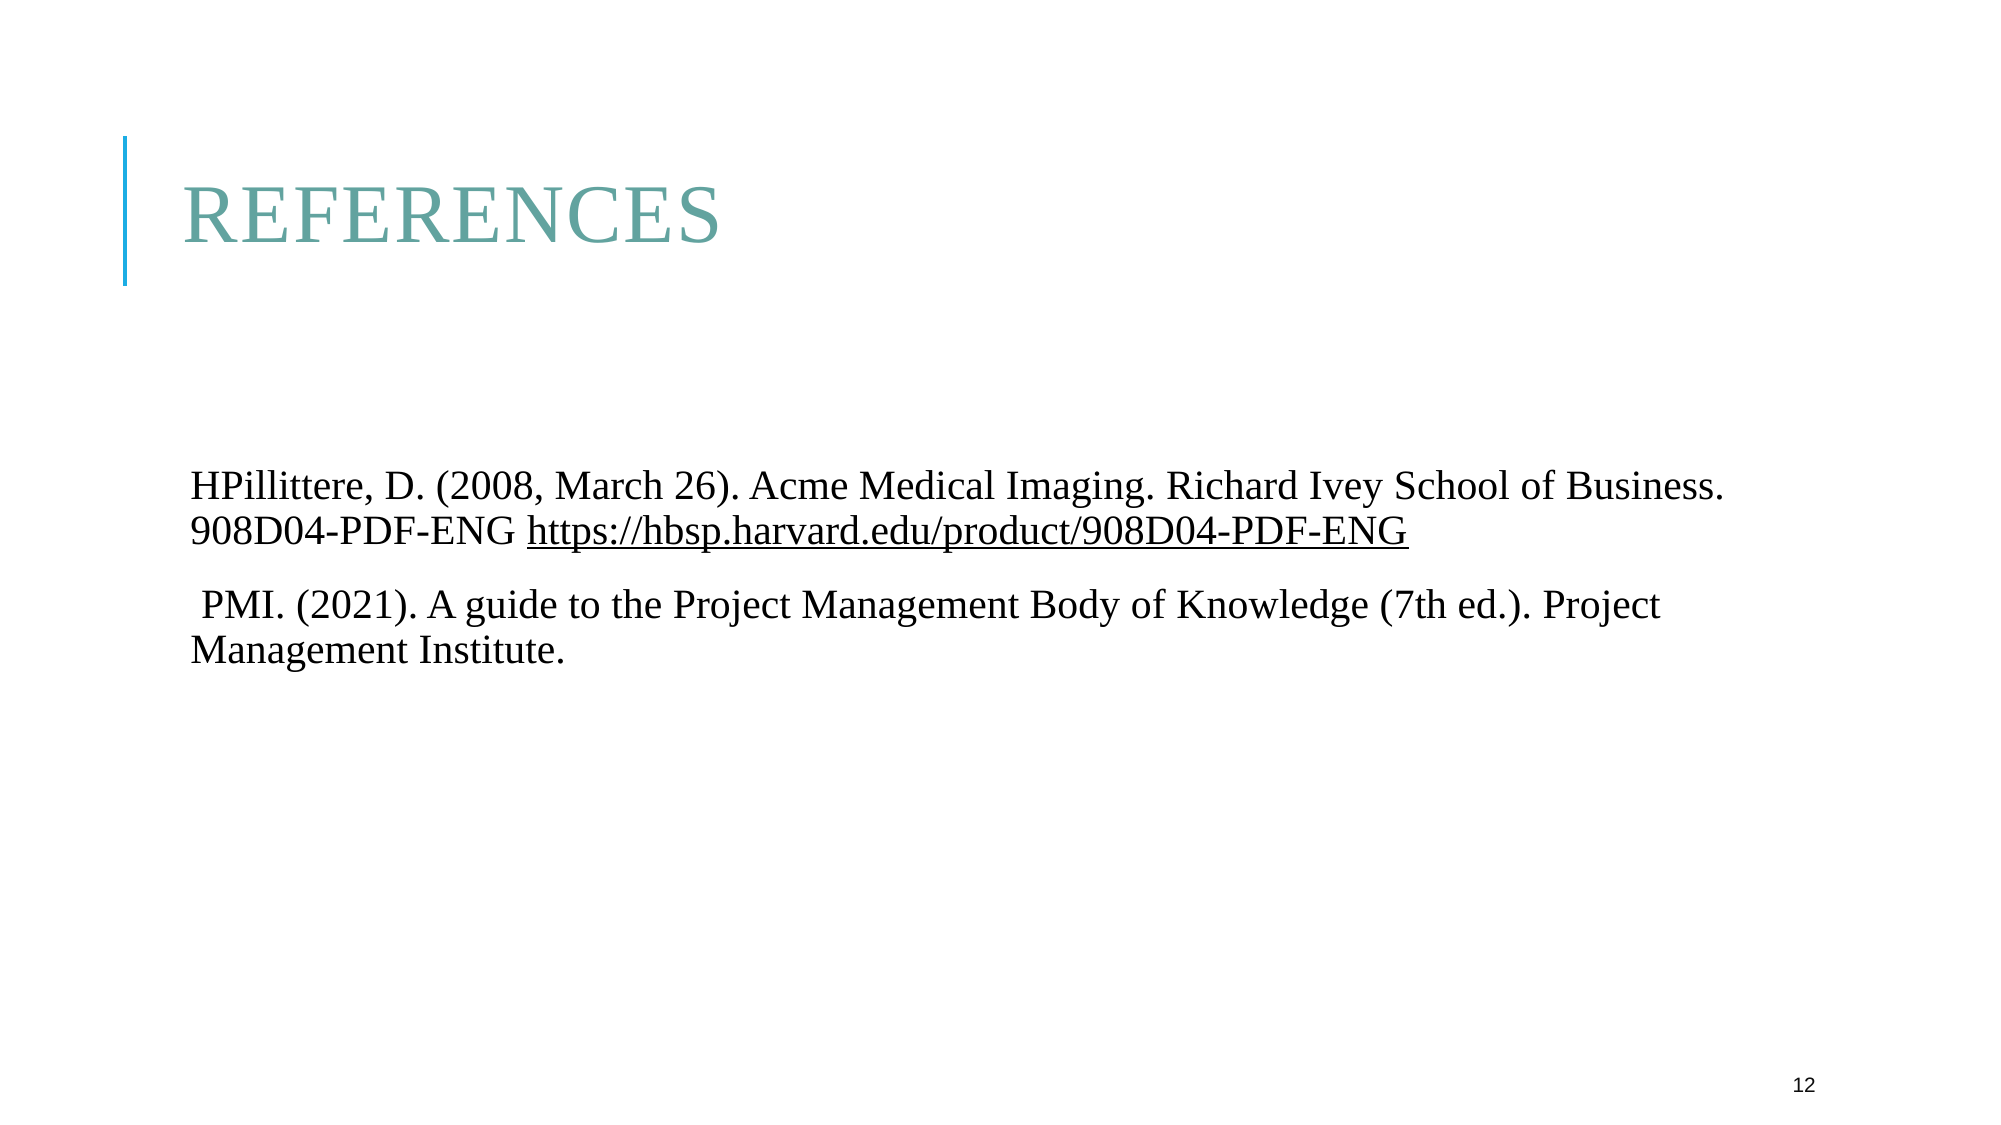

# References

HPillittere, D. (2008, March 26). Acme Medical Imaging. Richard Ivey School of Business. 908D04-PDF-ENG https://hbsp.harvard.edu/product/908D04-PDF-ENG
 PMI. (2021). A guide to the Project Management Body of Knowledge (7th ed.). Project Management Institute.

12